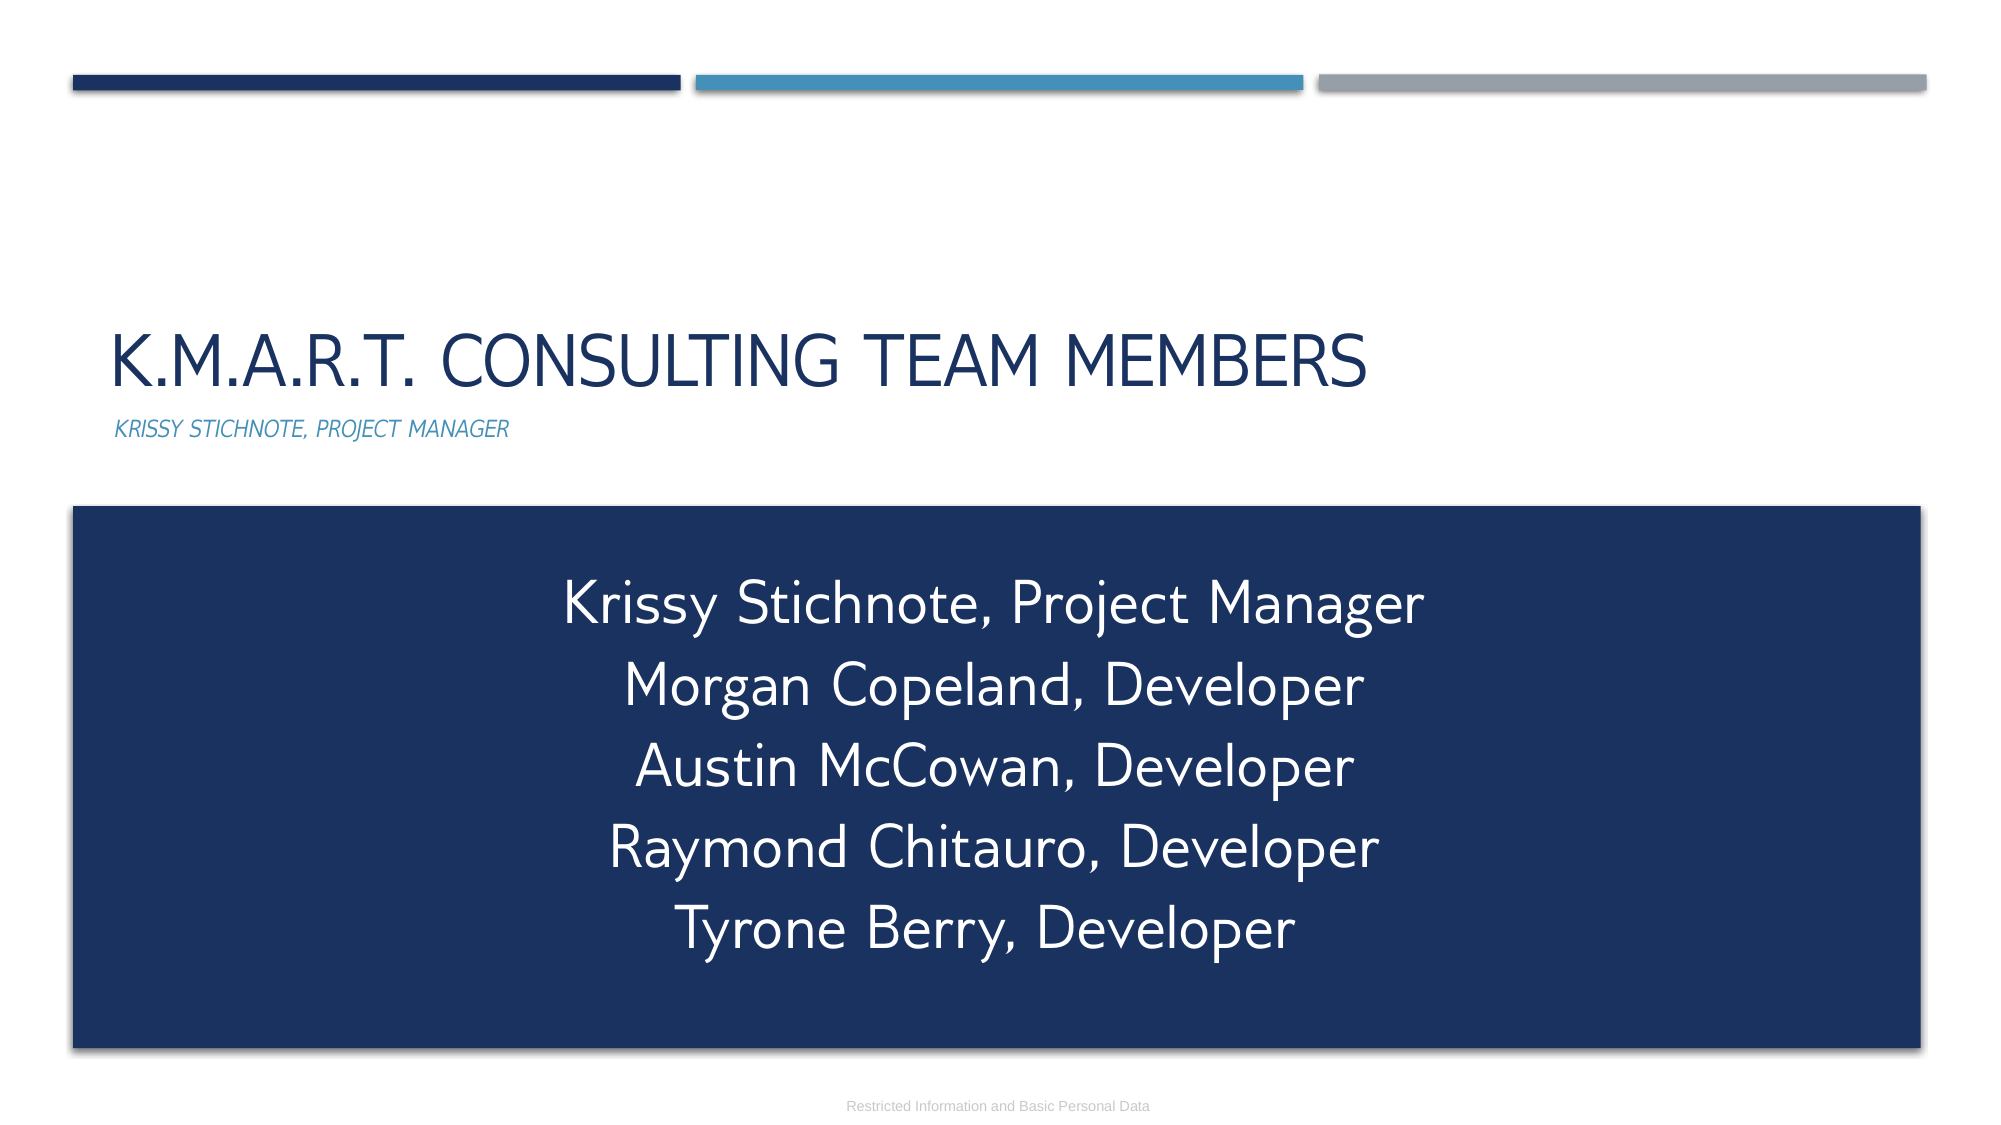

# K.M.A.R.T. Consulting Team Members
Krissy Stichnote, Project Manager
Krissy Stichnote, Project Manager
Morgan Copeland, Developer
Austin McCowan, Developer
Raymond Chitauro, Developer
Tyrone Berry, Developer